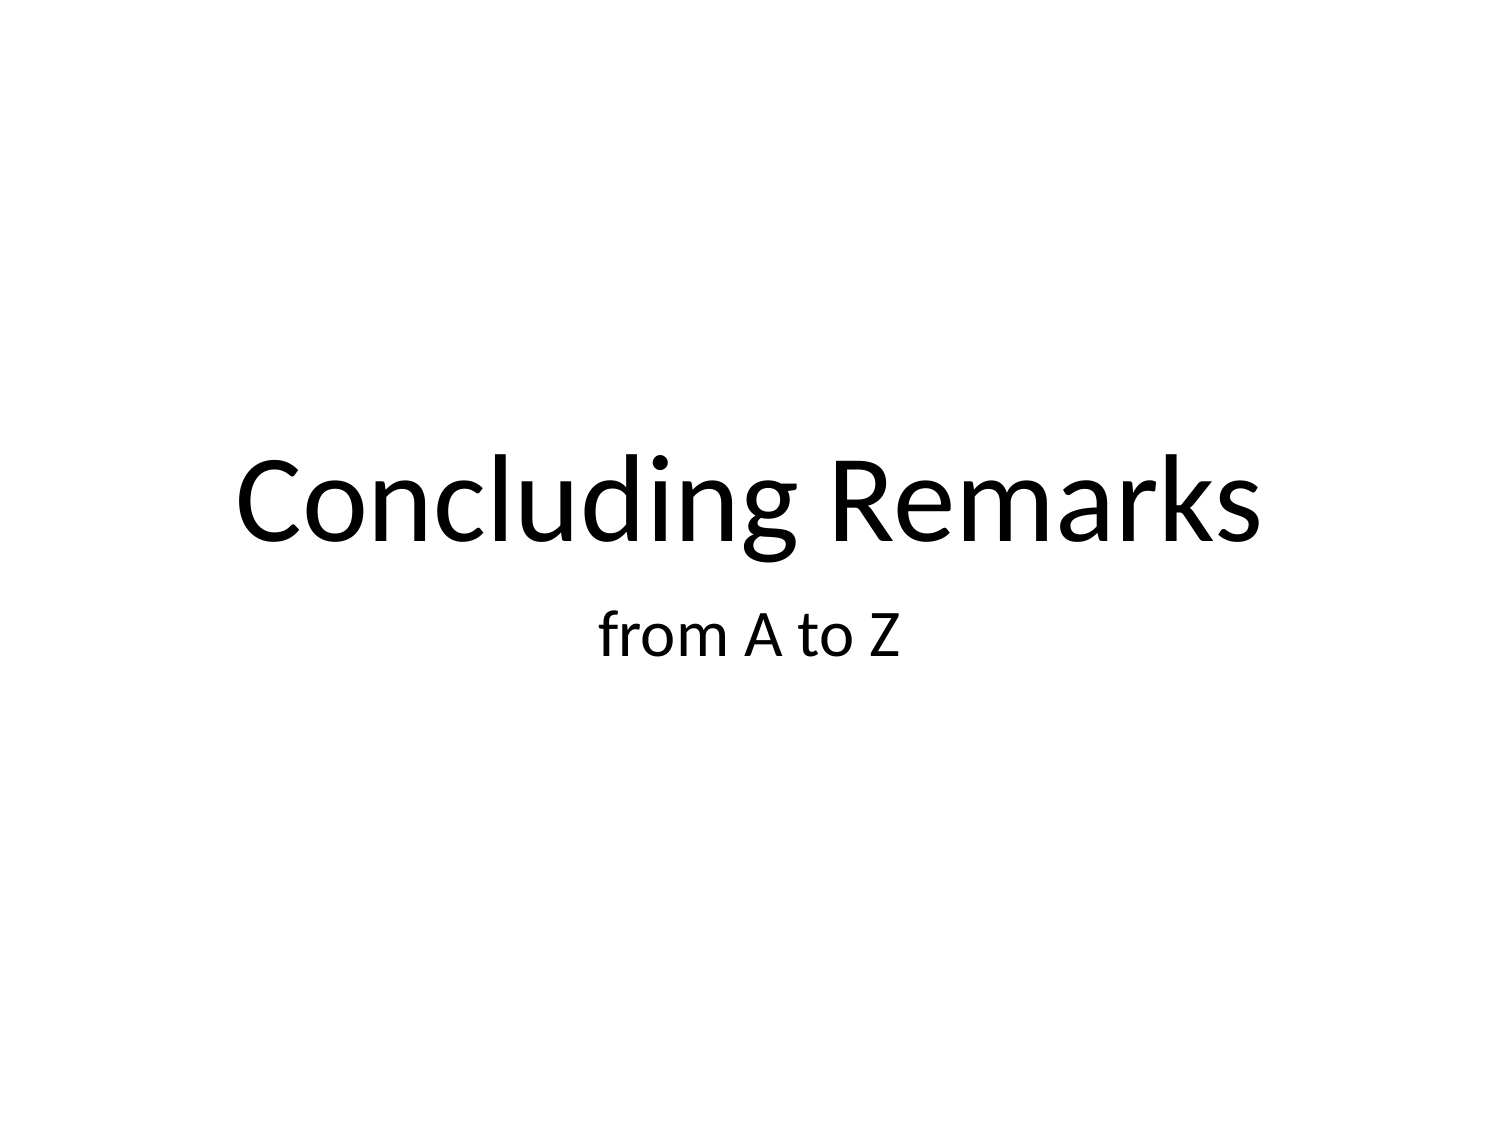

# Concluding Remarks
from A to Z